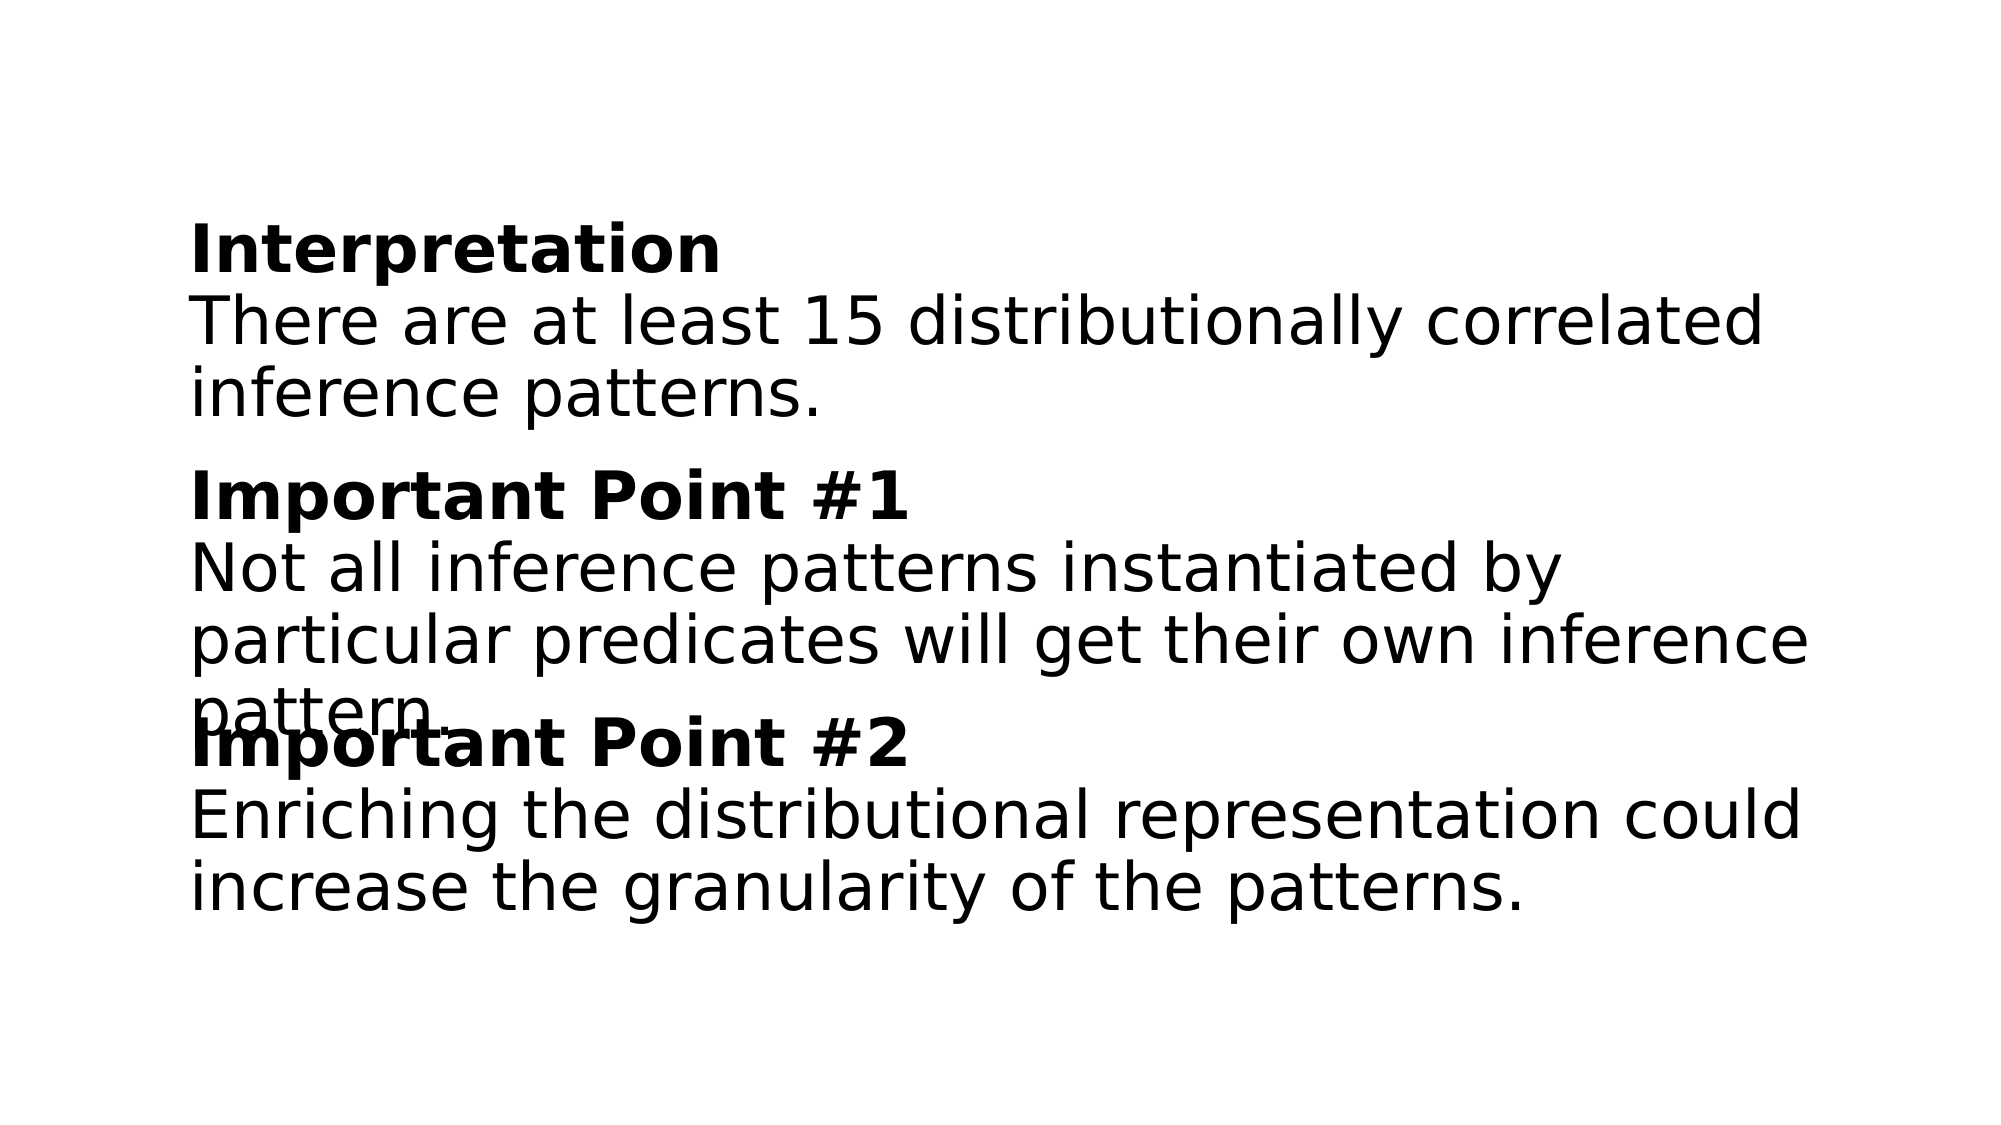

Interpretation
There are at least 15 distributionally correlated inference patterns.
Important Point #1
Not all inference patterns instantiated by particular predicates will get their own inference pattern.
Important Point #2
Enriching the distributional representation could increase the granularity of the patterns.